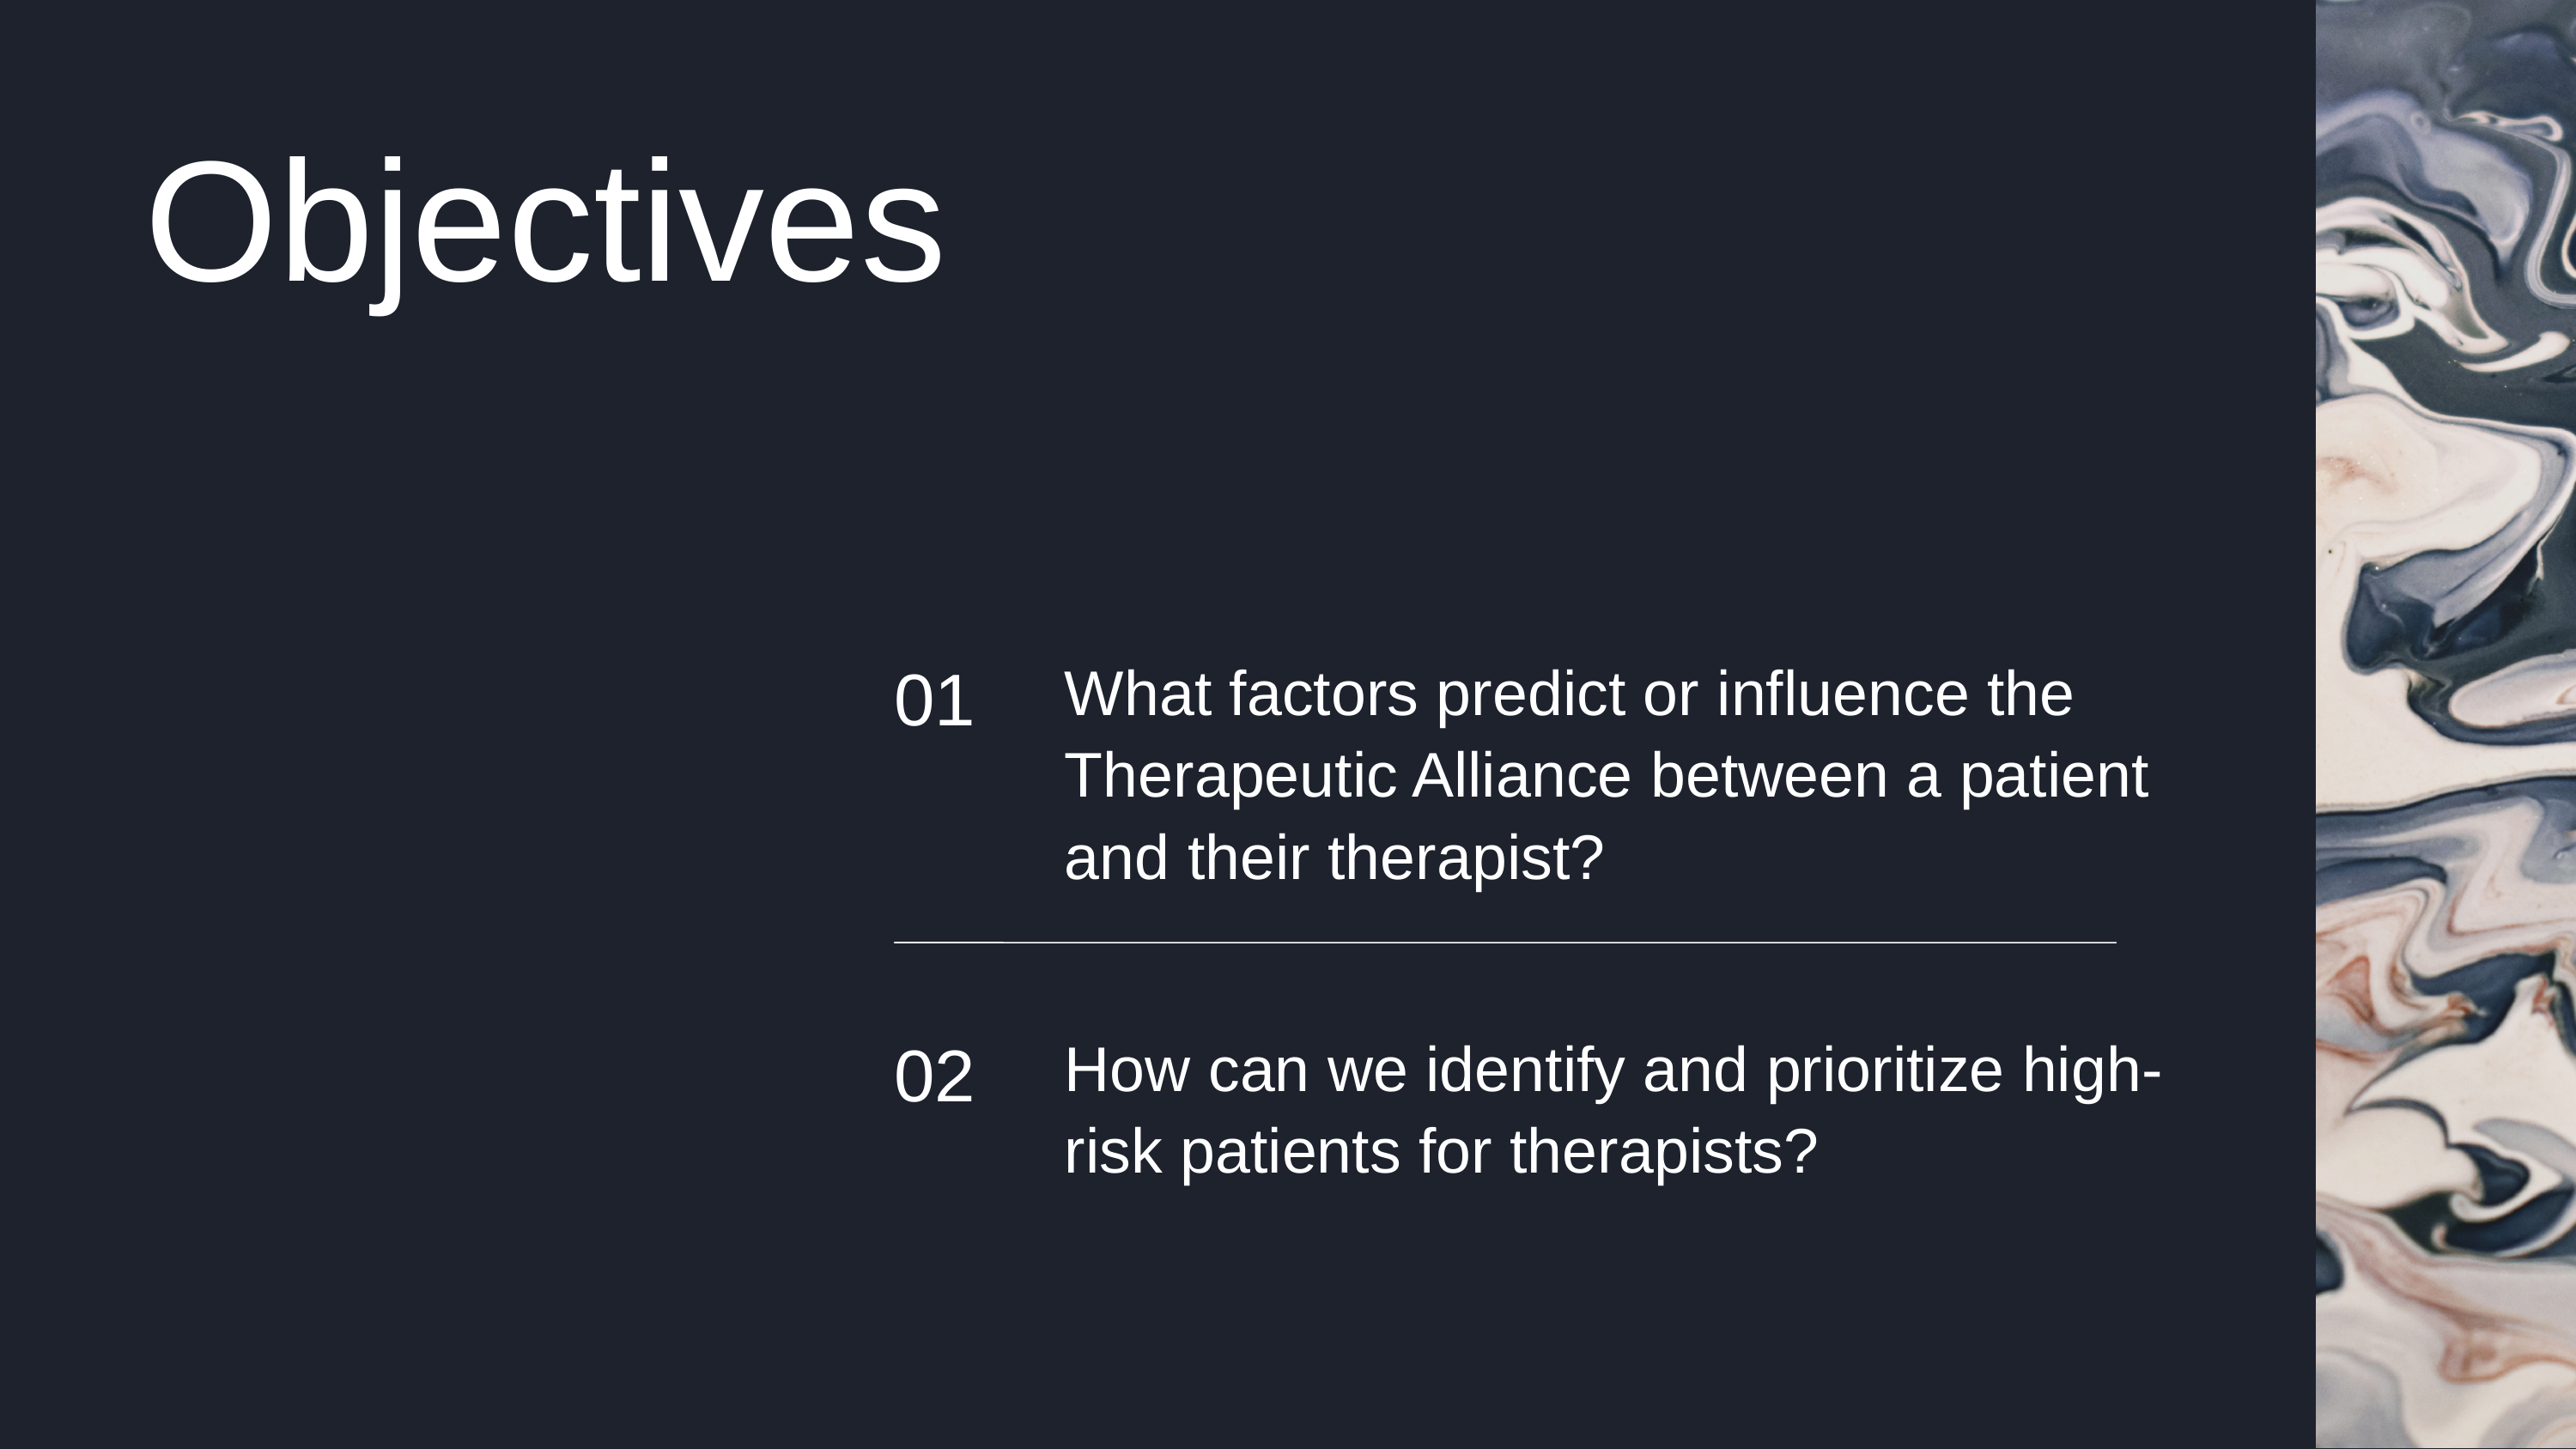

Objectives

01
What factors predict or influence the Therapeutic Alliance between a patient and their therapist?

02
How can we identify and prioritize high-risk patients for therapists?